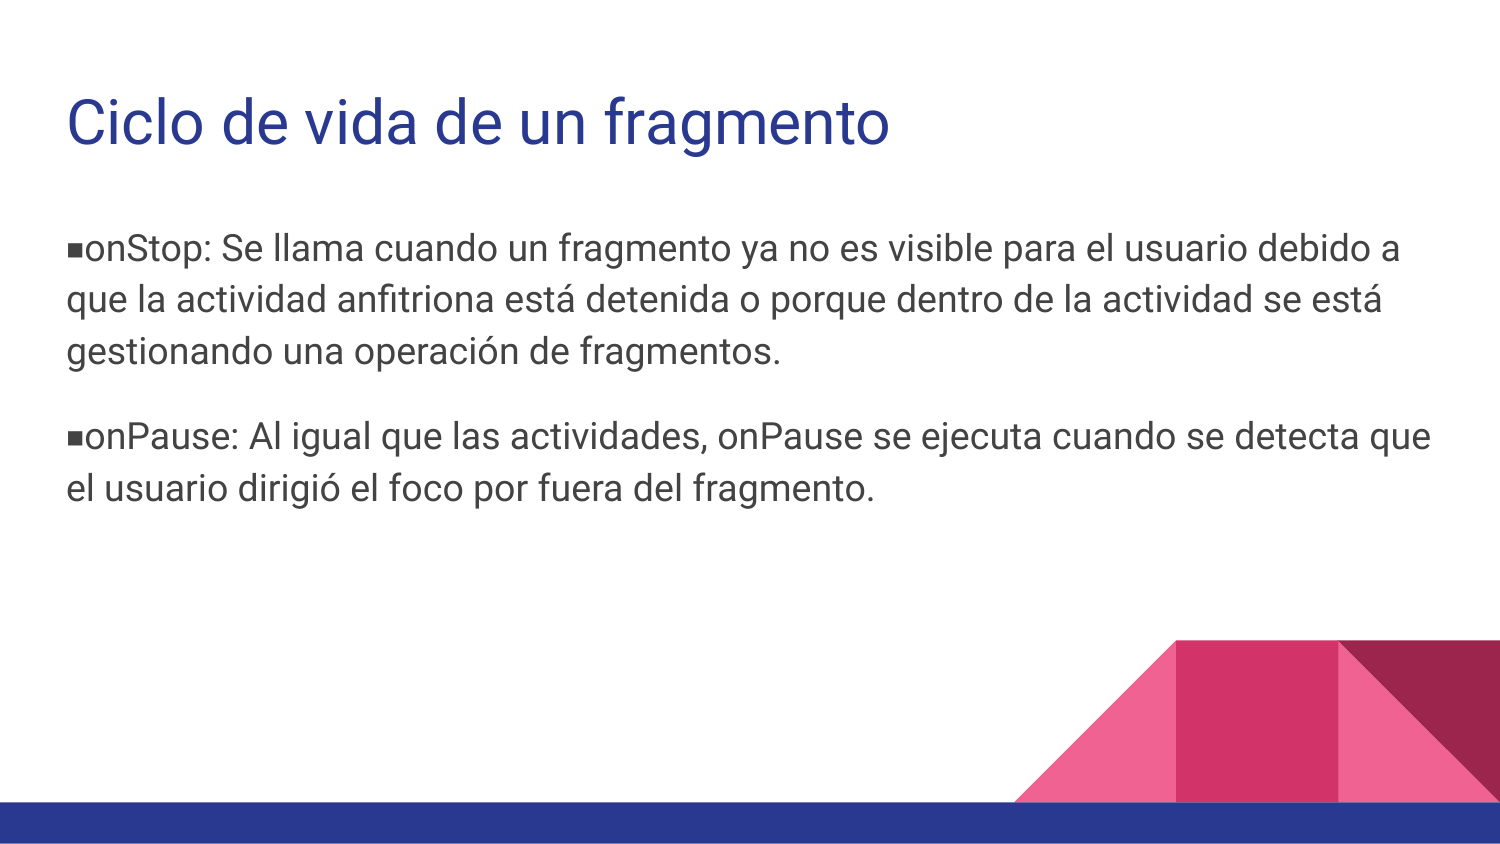

# Ciclo de vida de un fragmento
◾onStop: Se llama cuando un fragmento ya no es visible para el usuario debido a que la actividad anfitriona está detenida o porque dentro de la actividad se está gestionando una operación de fragmentos.
◾onPause: Al igual que las actividades, onPause se ejecuta cuando se detecta que el usuario dirigió el foco por fuera del fragmento.